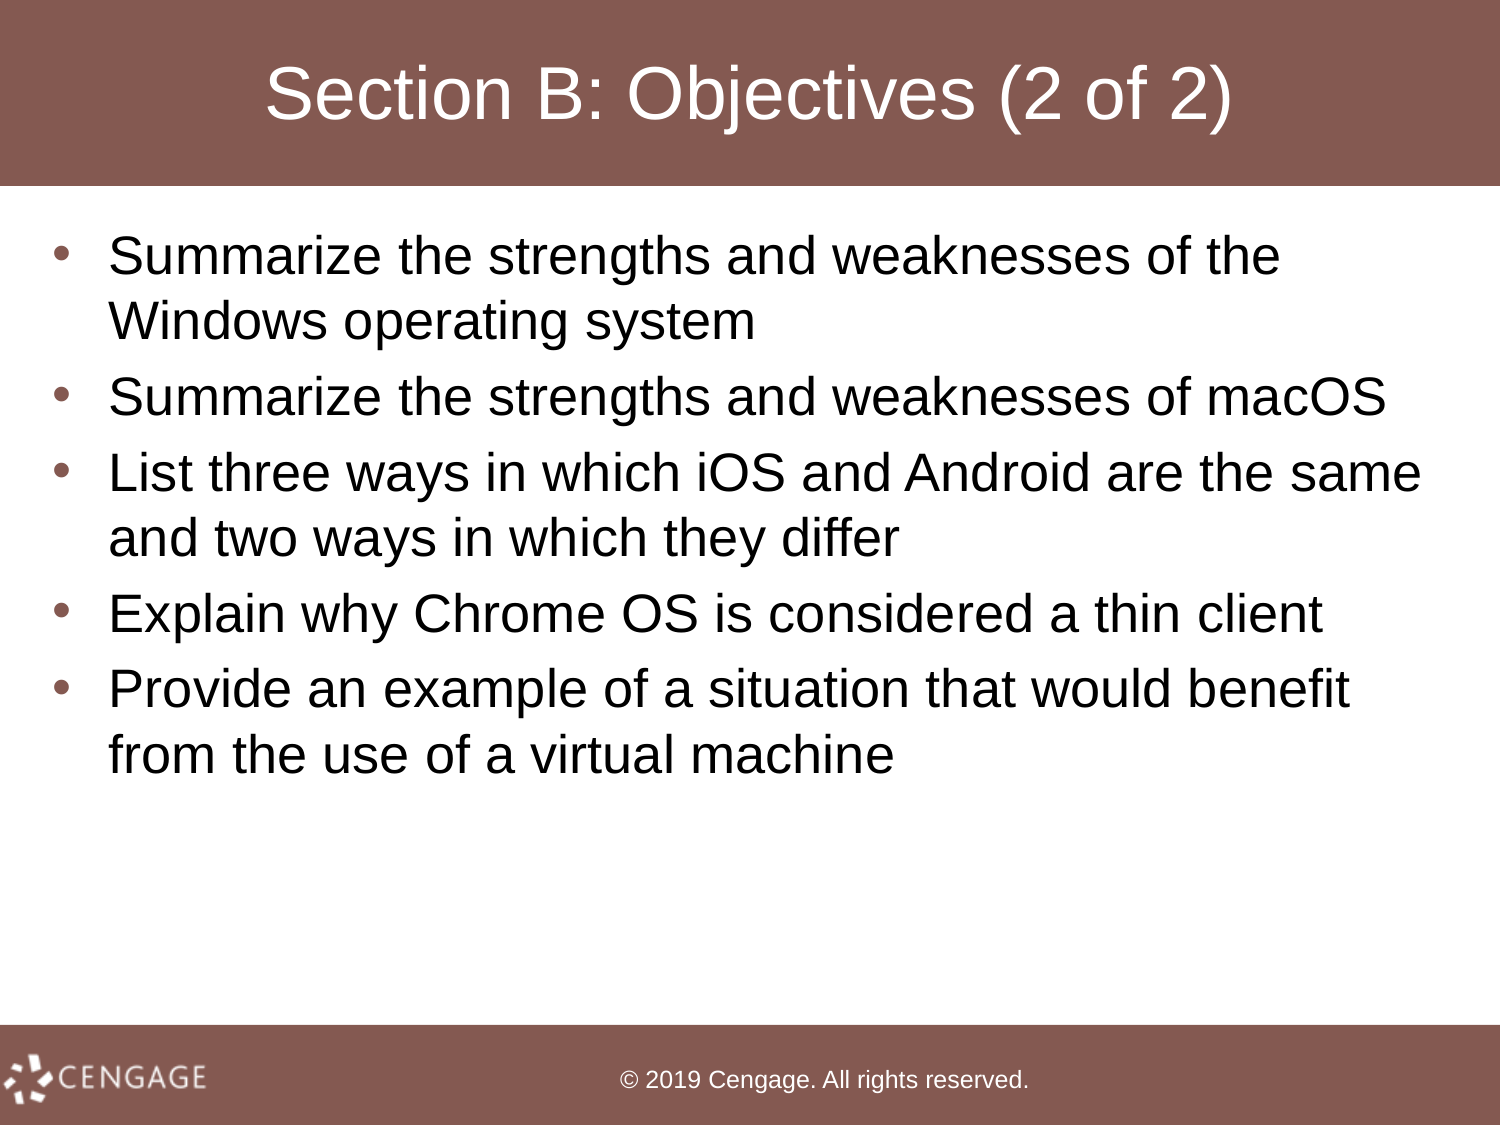

# Section B: Objectives (2 of 2)
Summarize the strengths and weaknesses of the Windows operating system
Summarize the strengths and weaknesses of macOS
List three ways in which iOS and Android are the same and two ways in which they differ
Explain why Chrome OS is considered a thin client
Provide an example of a situation that would benefit from the use of a virtual machine